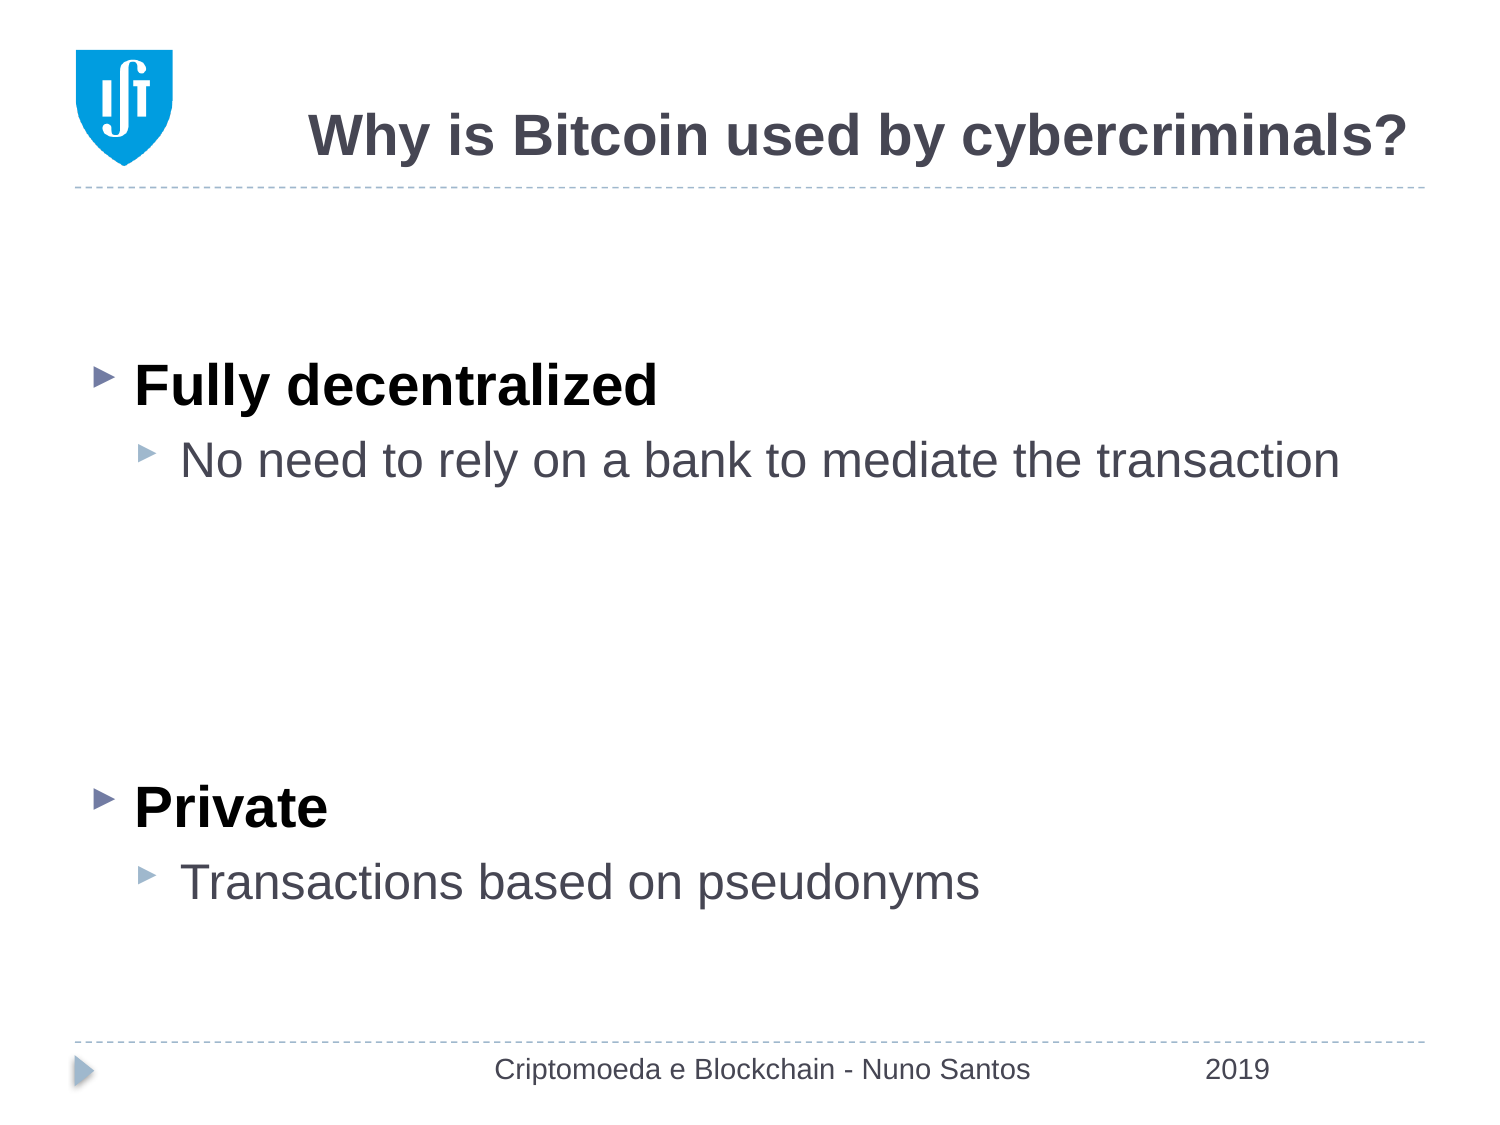

# Why is Bitcoin used by cybercriminals?

Fully decentralized
No need to rely on a bank to mediate the transaction

Private
Transactions based on pseudonyms
Criptomoeda e Blockchain - Nuno Santos
2019